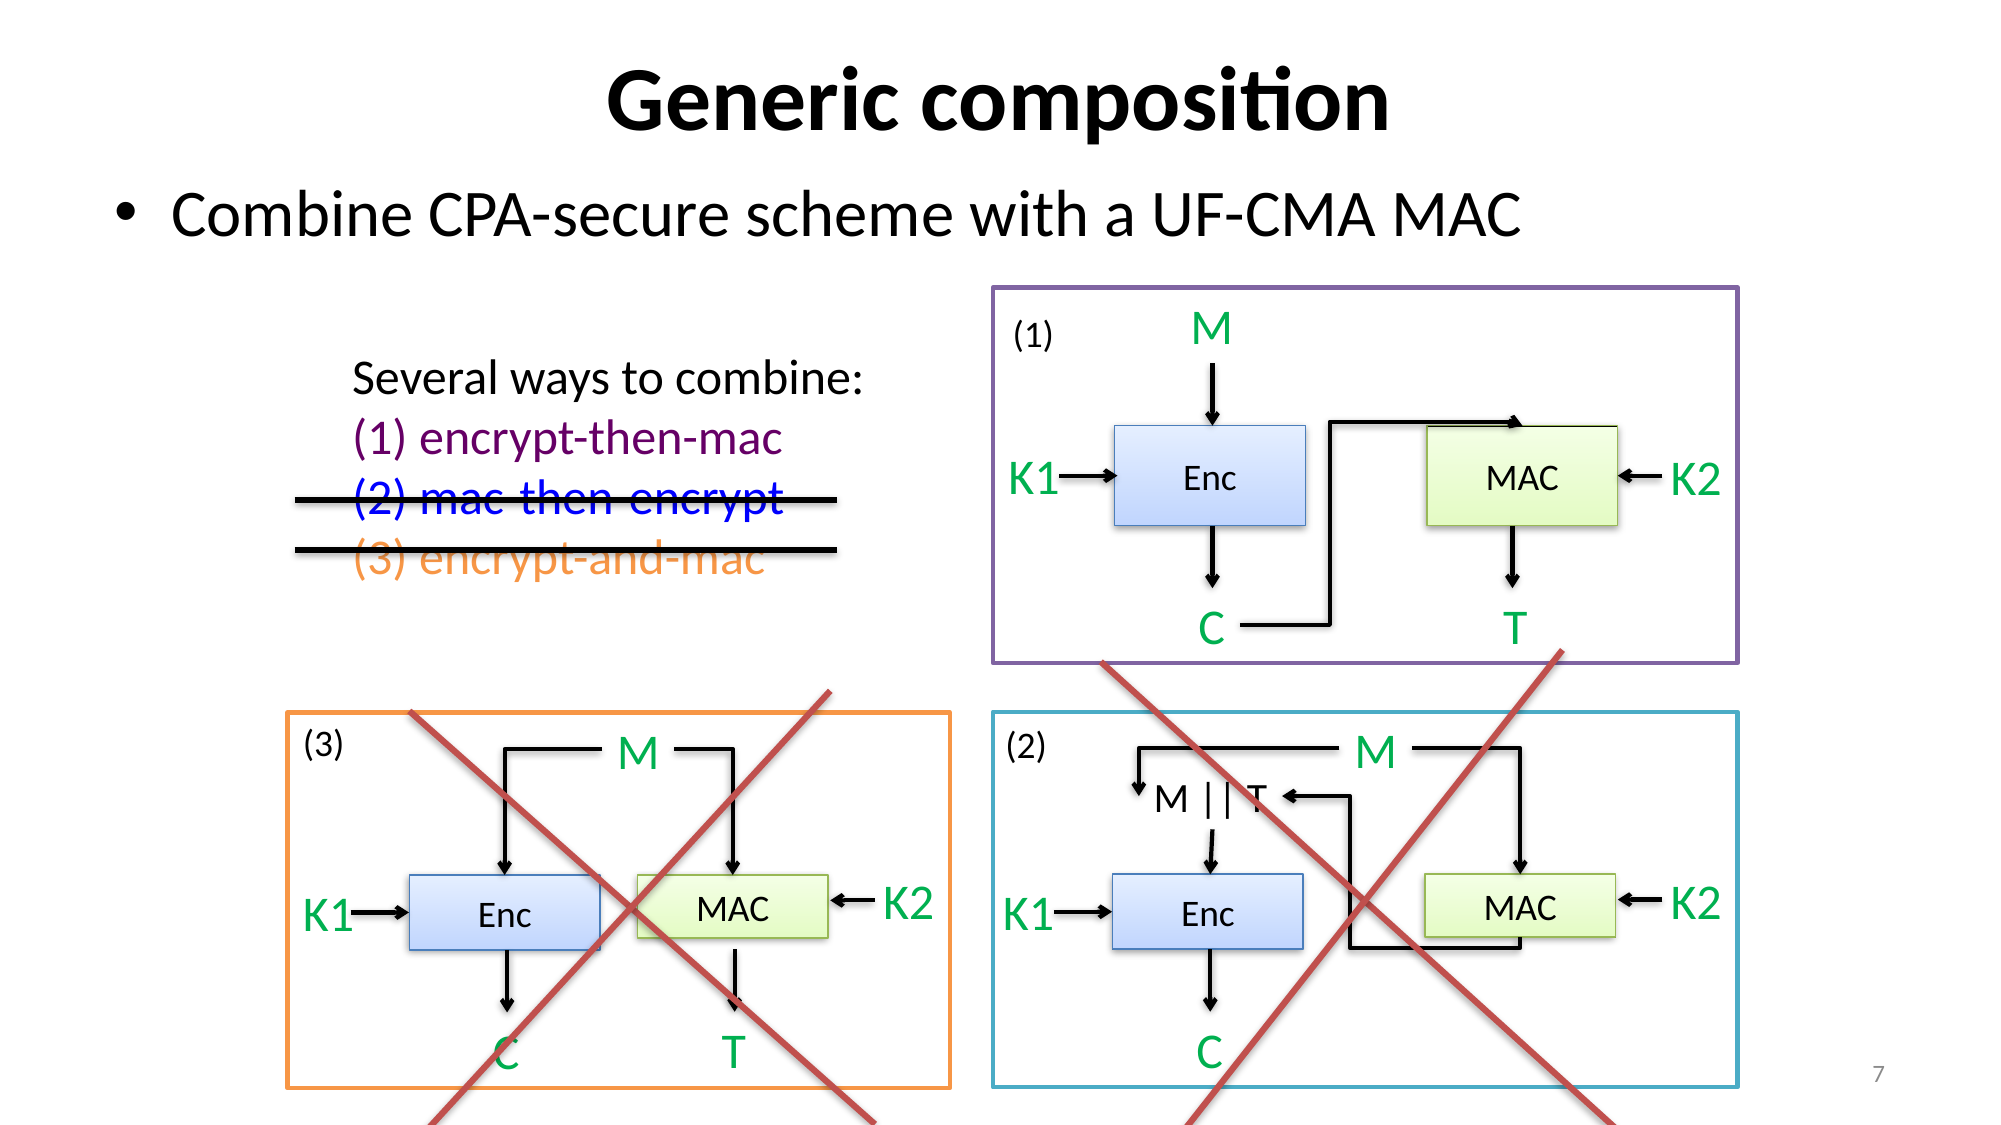

# Generic composition
Combine CPA-secure scheme with a UF-CMA MAC

M
(1)
Several ways to combine:
(1) encrypt-then-mac
(2) mac-then-encrypt
(3) encrypt-and-mac
Enc
MAC
K1
K2
T
C
M
(3)
M

(2)
M || T
K2
K2
K1
Enc
MAC
K1
Enc
MAC
T
C
C
7